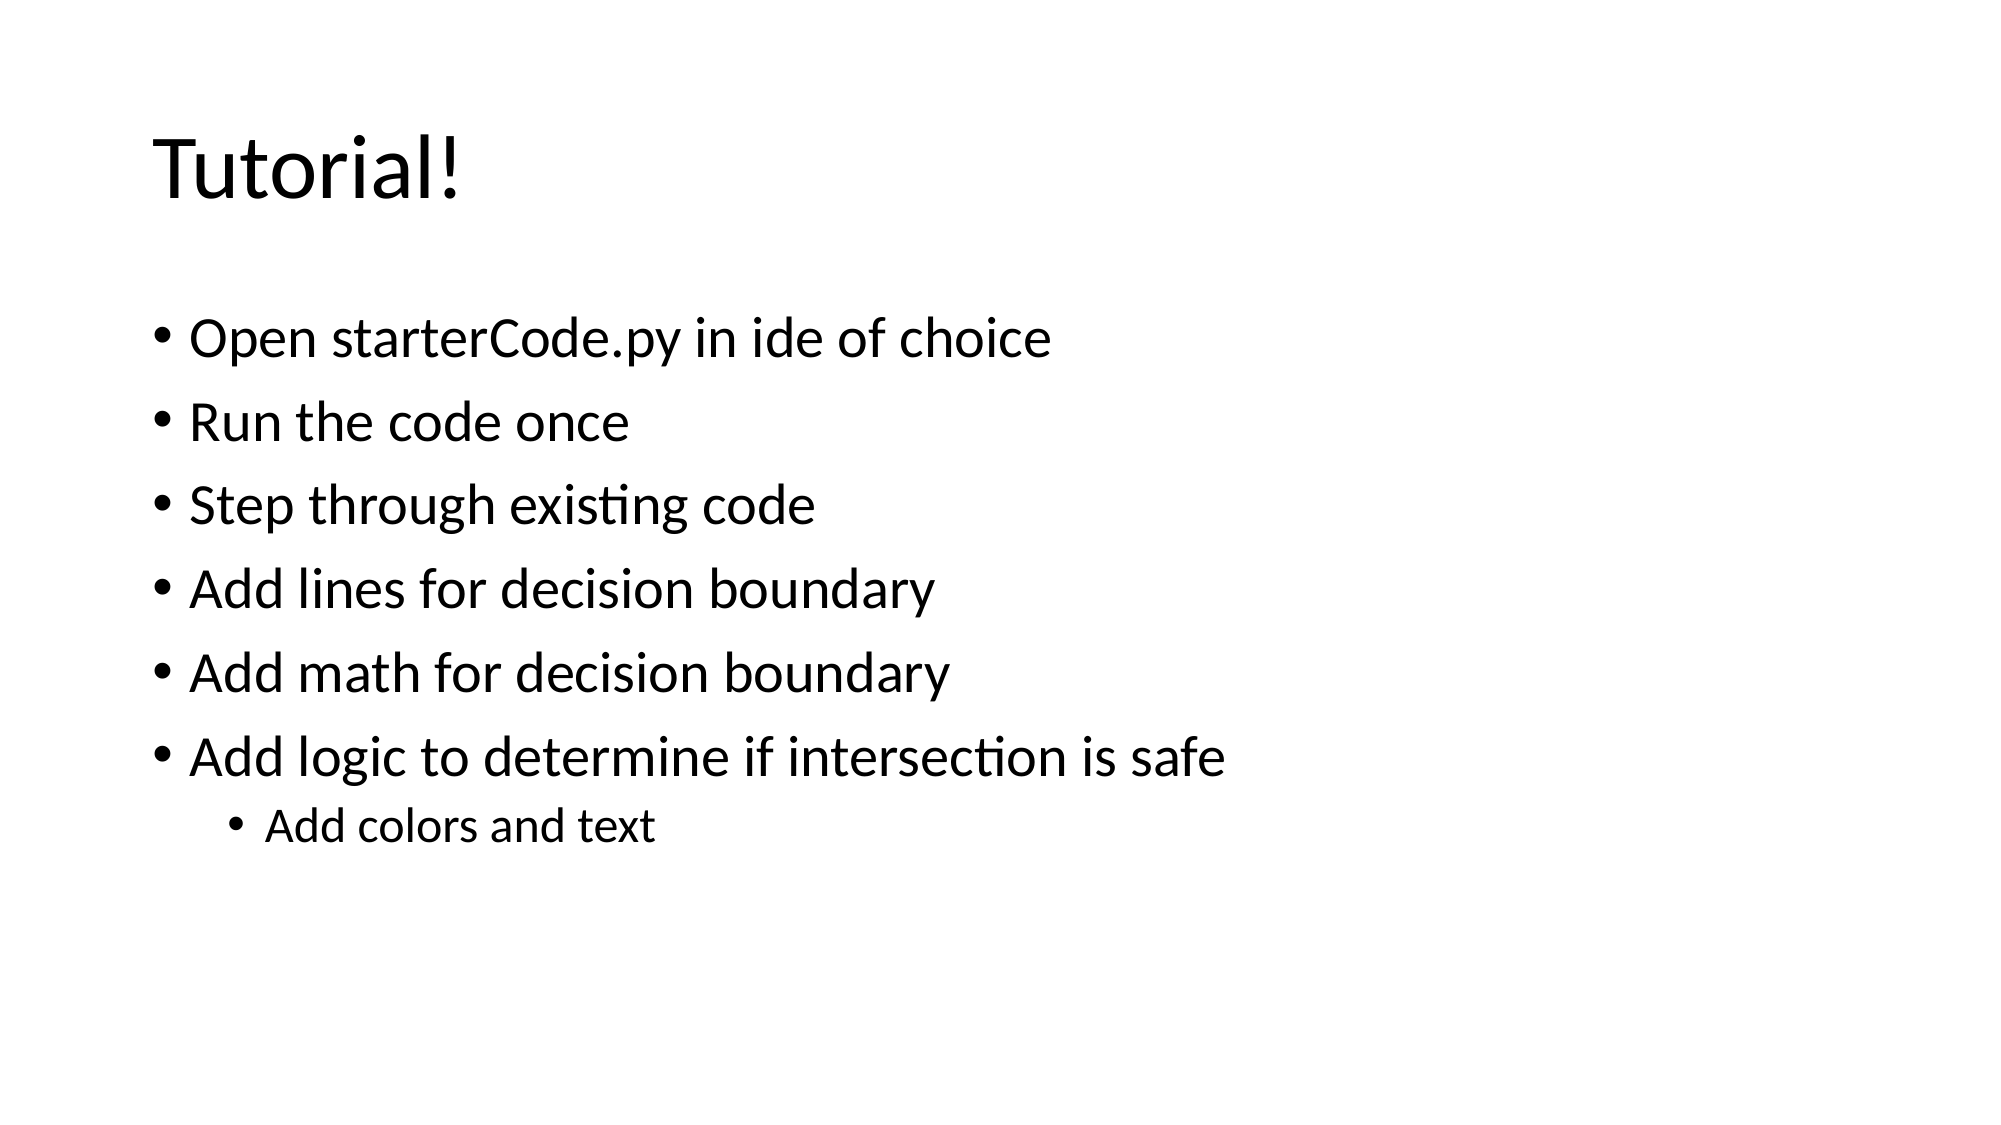

# Tutorial!
Open starterCode.py in ide of choice
Run the code once
Step through existing code
Add lines for decision boundary
Add math for decision boundary
Add logic to determine if intersection is safe
Add colors and text